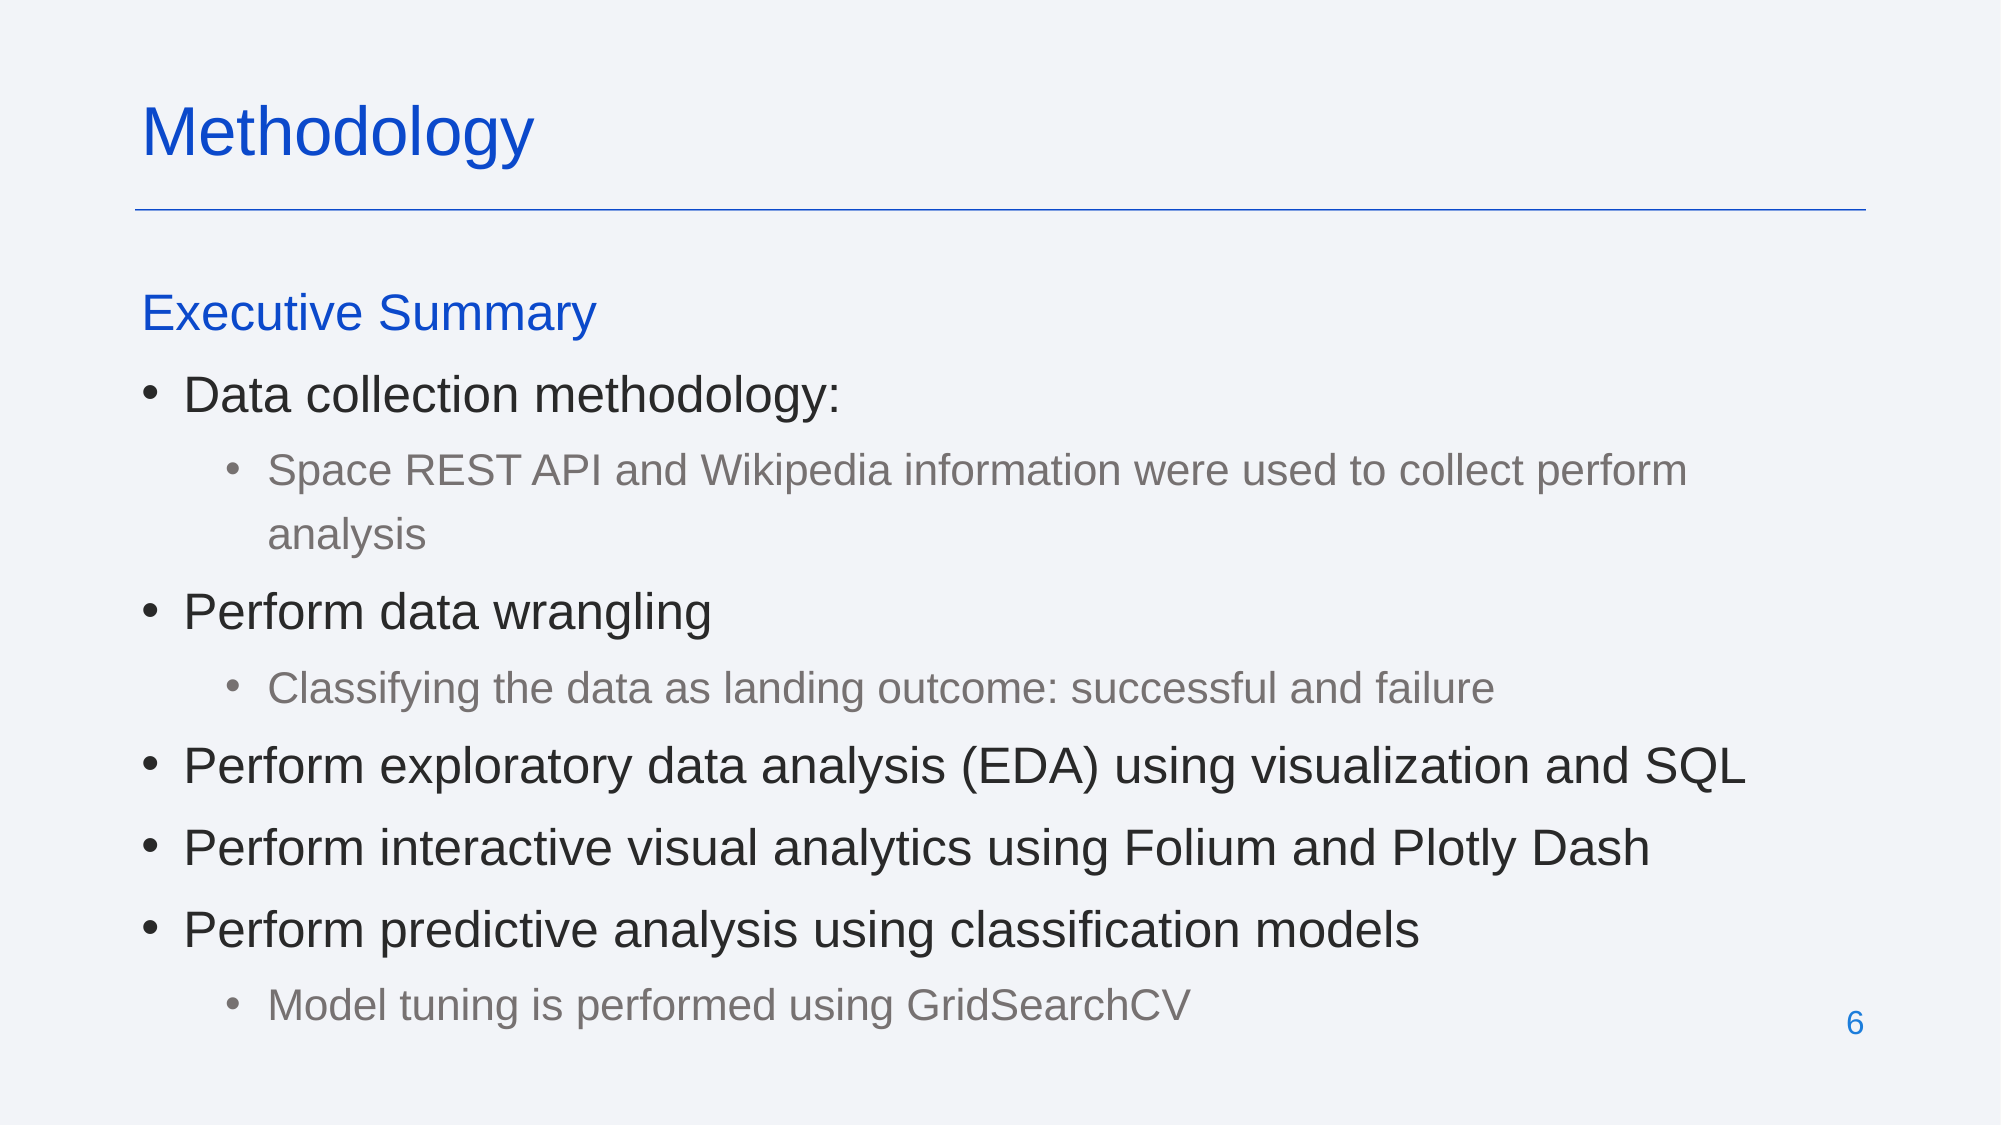

Methodology
Executive Summary
Data collection methodology:
Space REST API and Wikipedia information were used to collect perform analysis
Perform data wrangling
Classifying the data as landing outcome: successful and failure
Perform exploratory data analysis (EDA) using visualization and SQL
Perform interactive visual analytics using Folium and Plotly Dash
Perform predictive analysis using classification models
Model tuning is performed using GridSearchCV

6